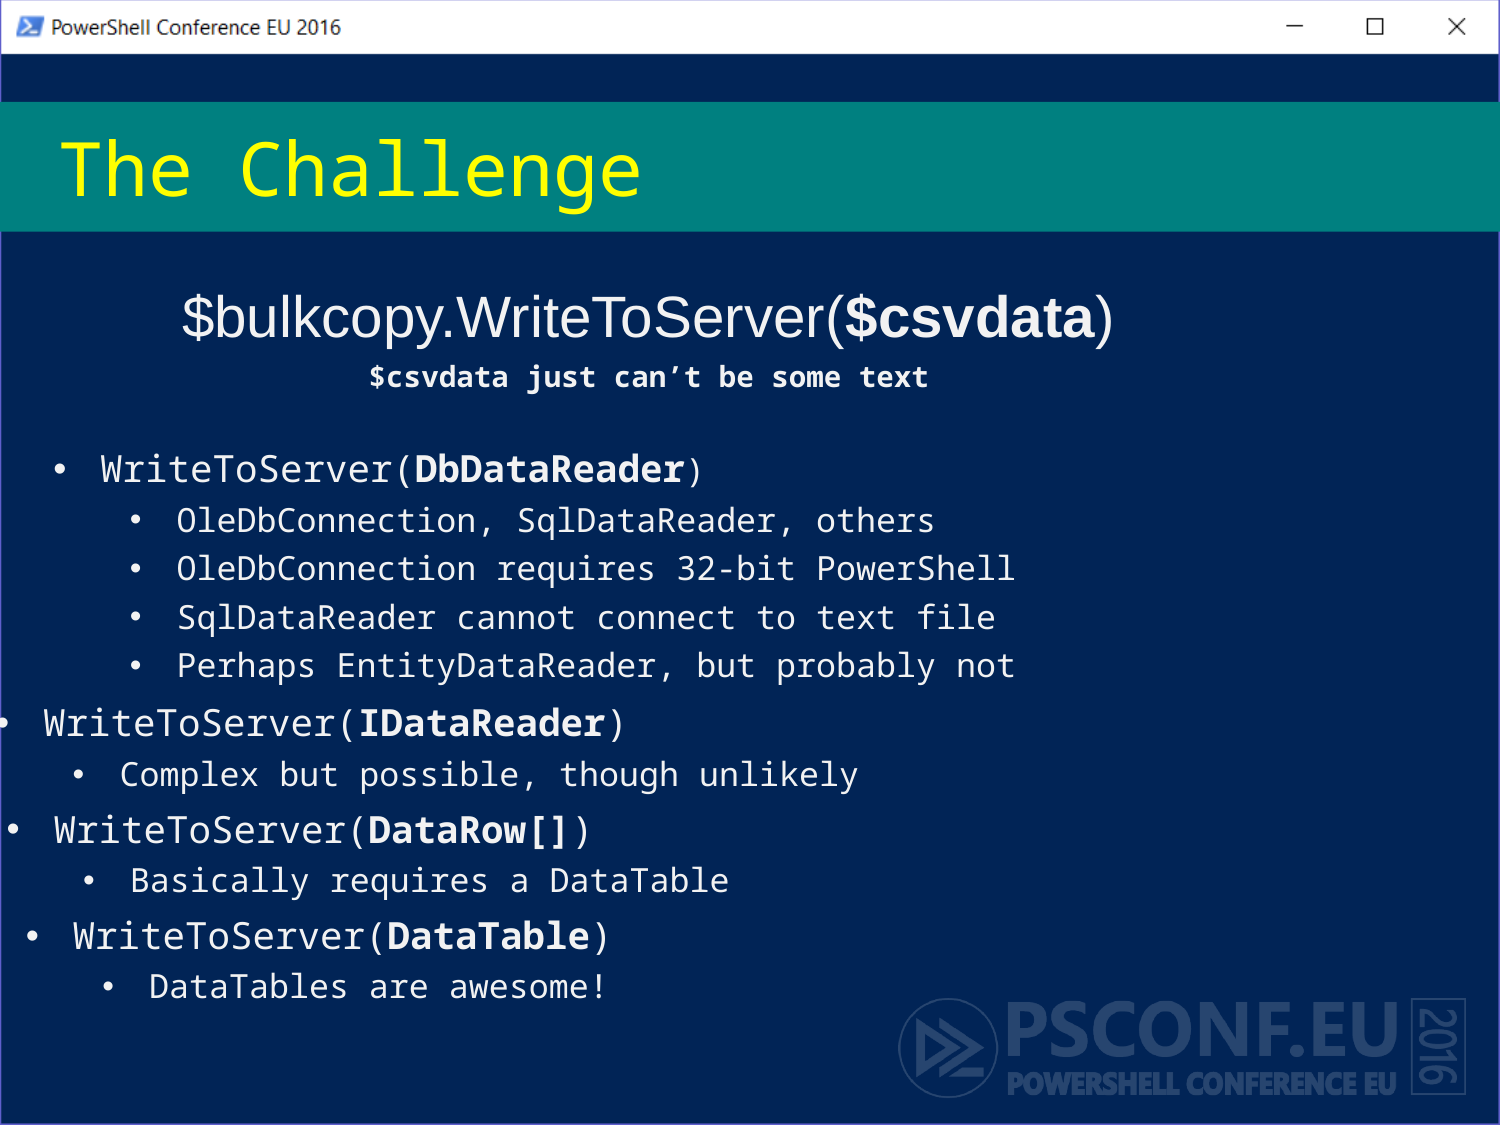

# The Challenge
$bulkcopy.WriteToServer($csvdata)
$csvdata just can’t be some text
WriteToServer(DbDataReader)
OleDbConnection, SqlDataReader, others
OleDbConnection requires 32-bit PowerShell
SqlDataReader cannot connect to text file
Perhaps EntityDataReader, but probably not
WriteToServer(IDataReader)
Complex but possible, though unlikely
WriteToServer(DataRow[])
Basically requires a DataTable
WriteToServer(DataTable)
DataTables are awesome!